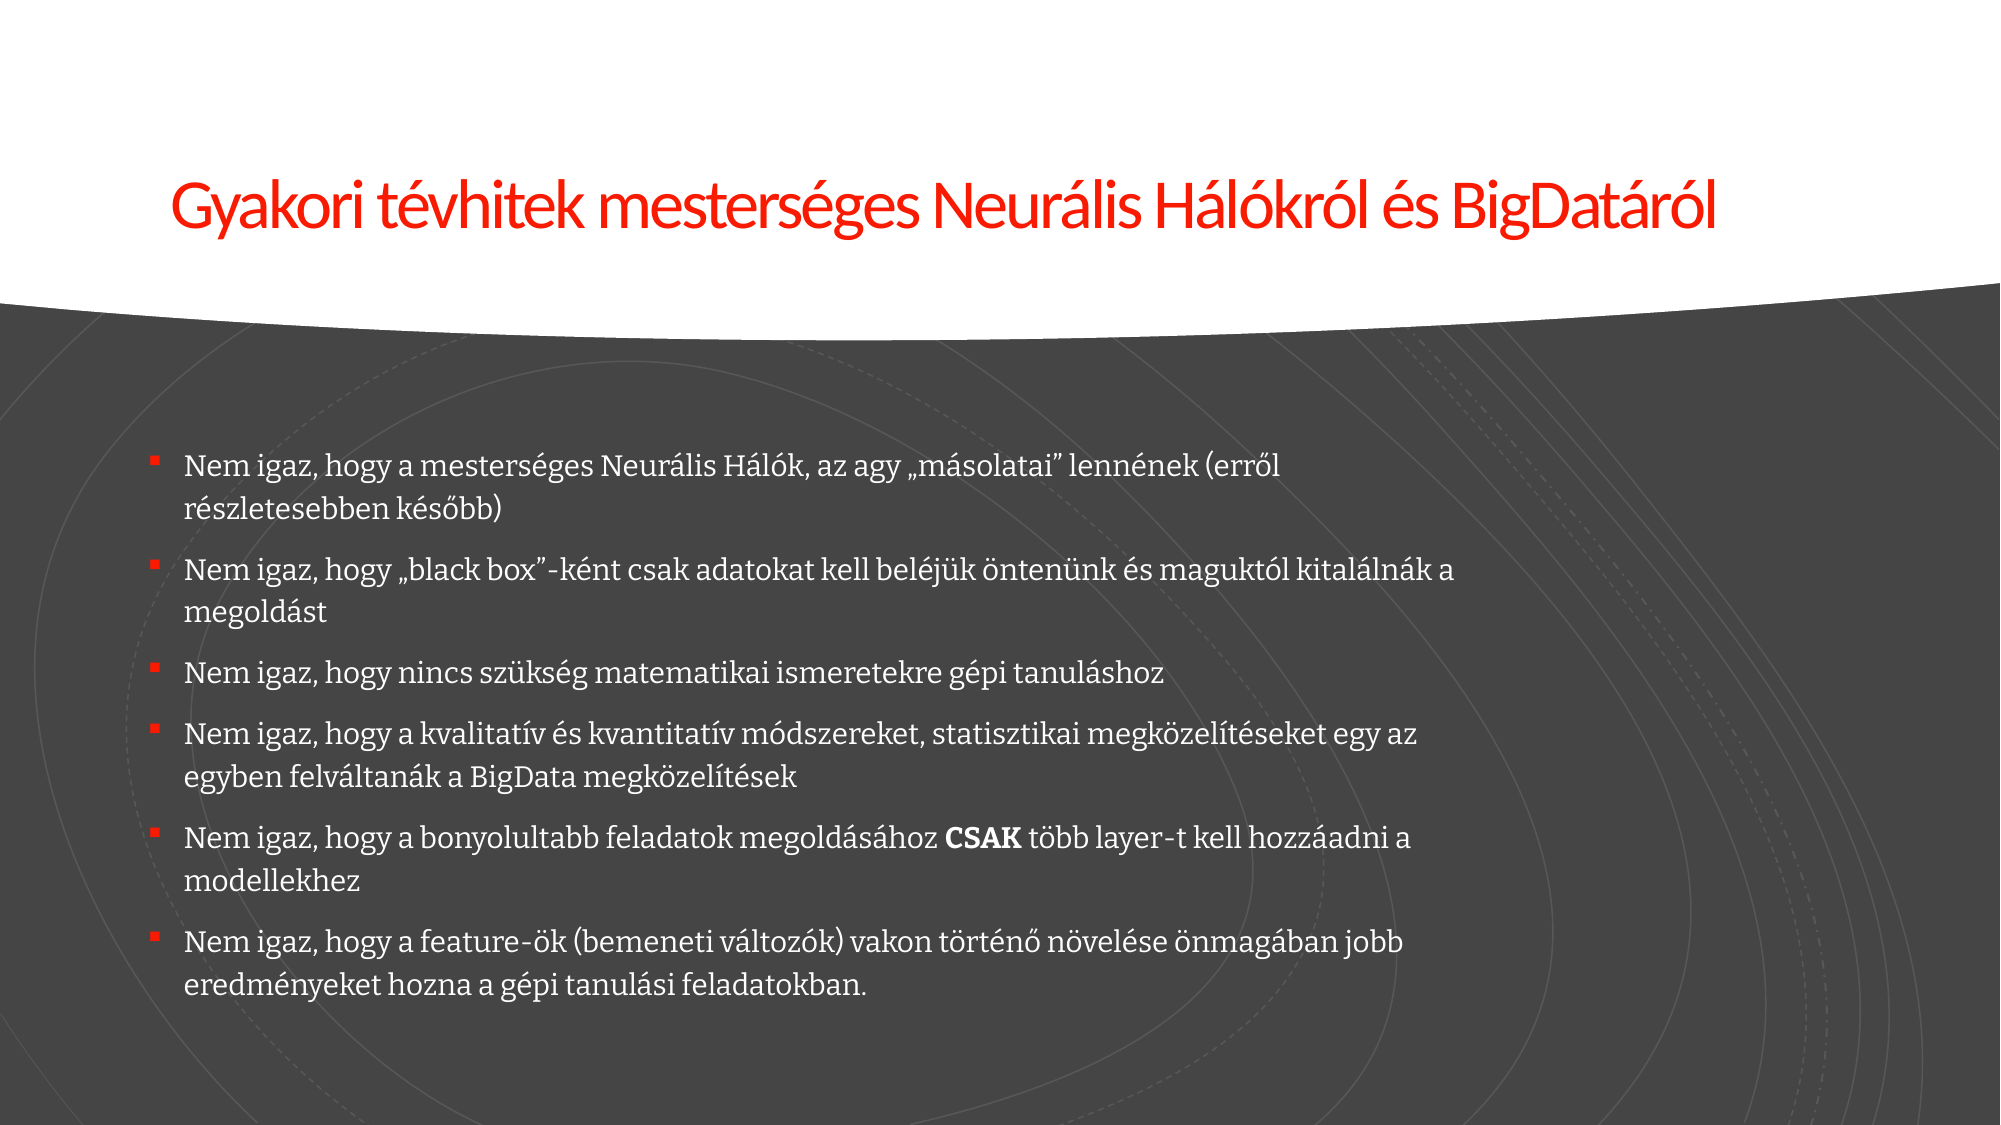

# Gyakori tévhitek mesterséges Neurális Hálókról és BigDatáról
Nem igaz, hogy a mesterséges Neurális Hálók, az agy „másolatai” lennének (erről részletesebben később)
Nem igaz, hogy „black box”-ként csak adatokat kell beléjük öntenünk és maguktól kitalálnák a megoldást
Nem igaz, hogy nincs szükség matematikai ismeretekre gépi tanuláshoz
Nem igaz, hogy a kvalitatív és kvantitatív módszereket, statisztikai megközelítéseket egy az egyben felváltanák a BigData megközelítések
Nem igaz, hogy a bonyolultabb feladatok megoldásához CSAK több layer-t kell hozzáadni a modellekhez
Nem igaz, hogy a feature-ök (bemeneti változók) vakon történő növelése önmagában jobb eredményeket hozna a gépi tanulási feladatokban.